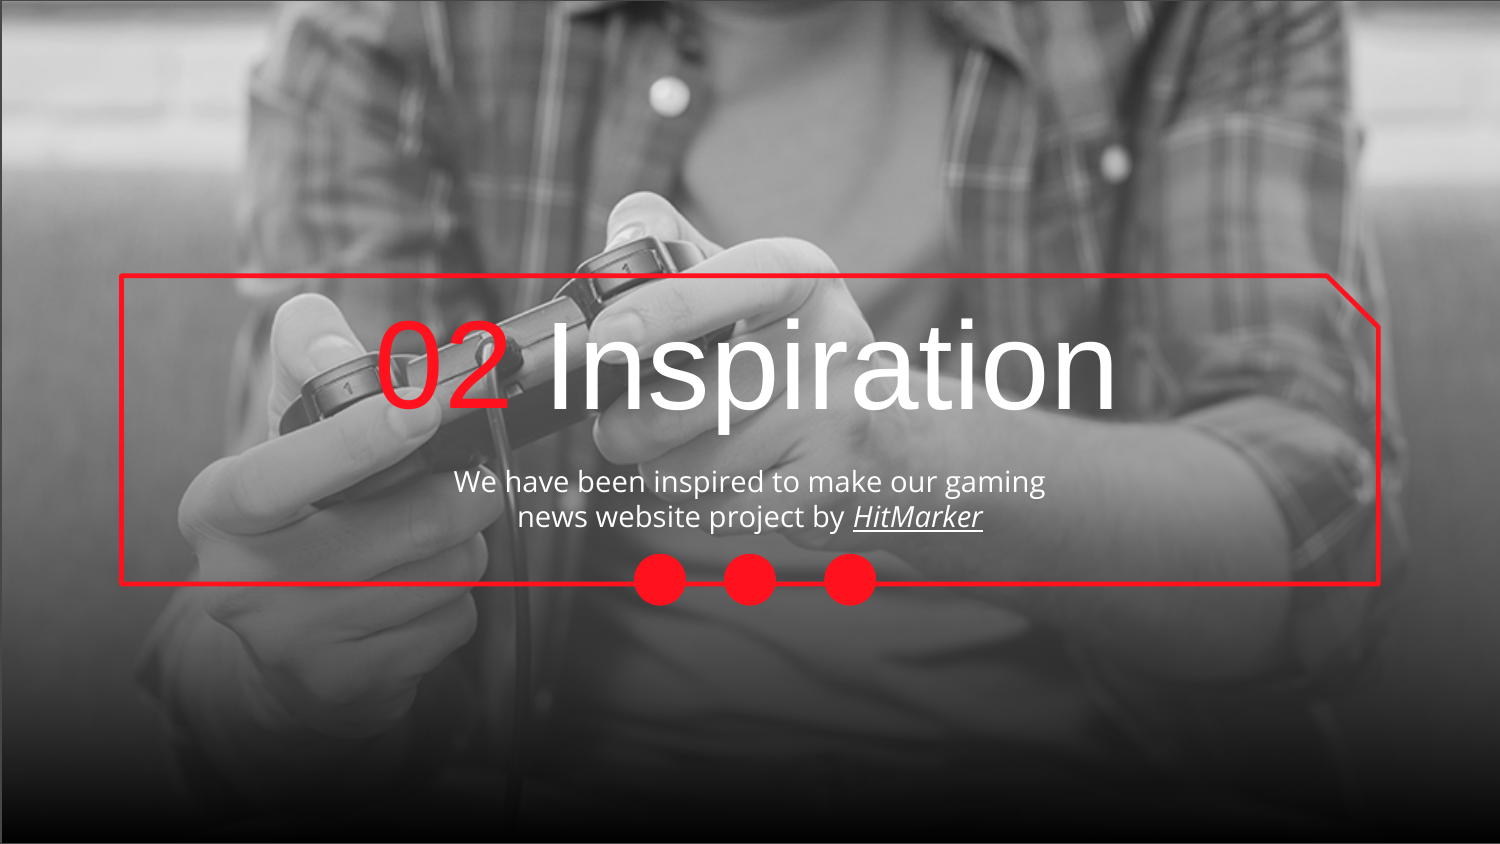

# Inspiration
02
We have been inspired to make our gaming news website project by HitMarker